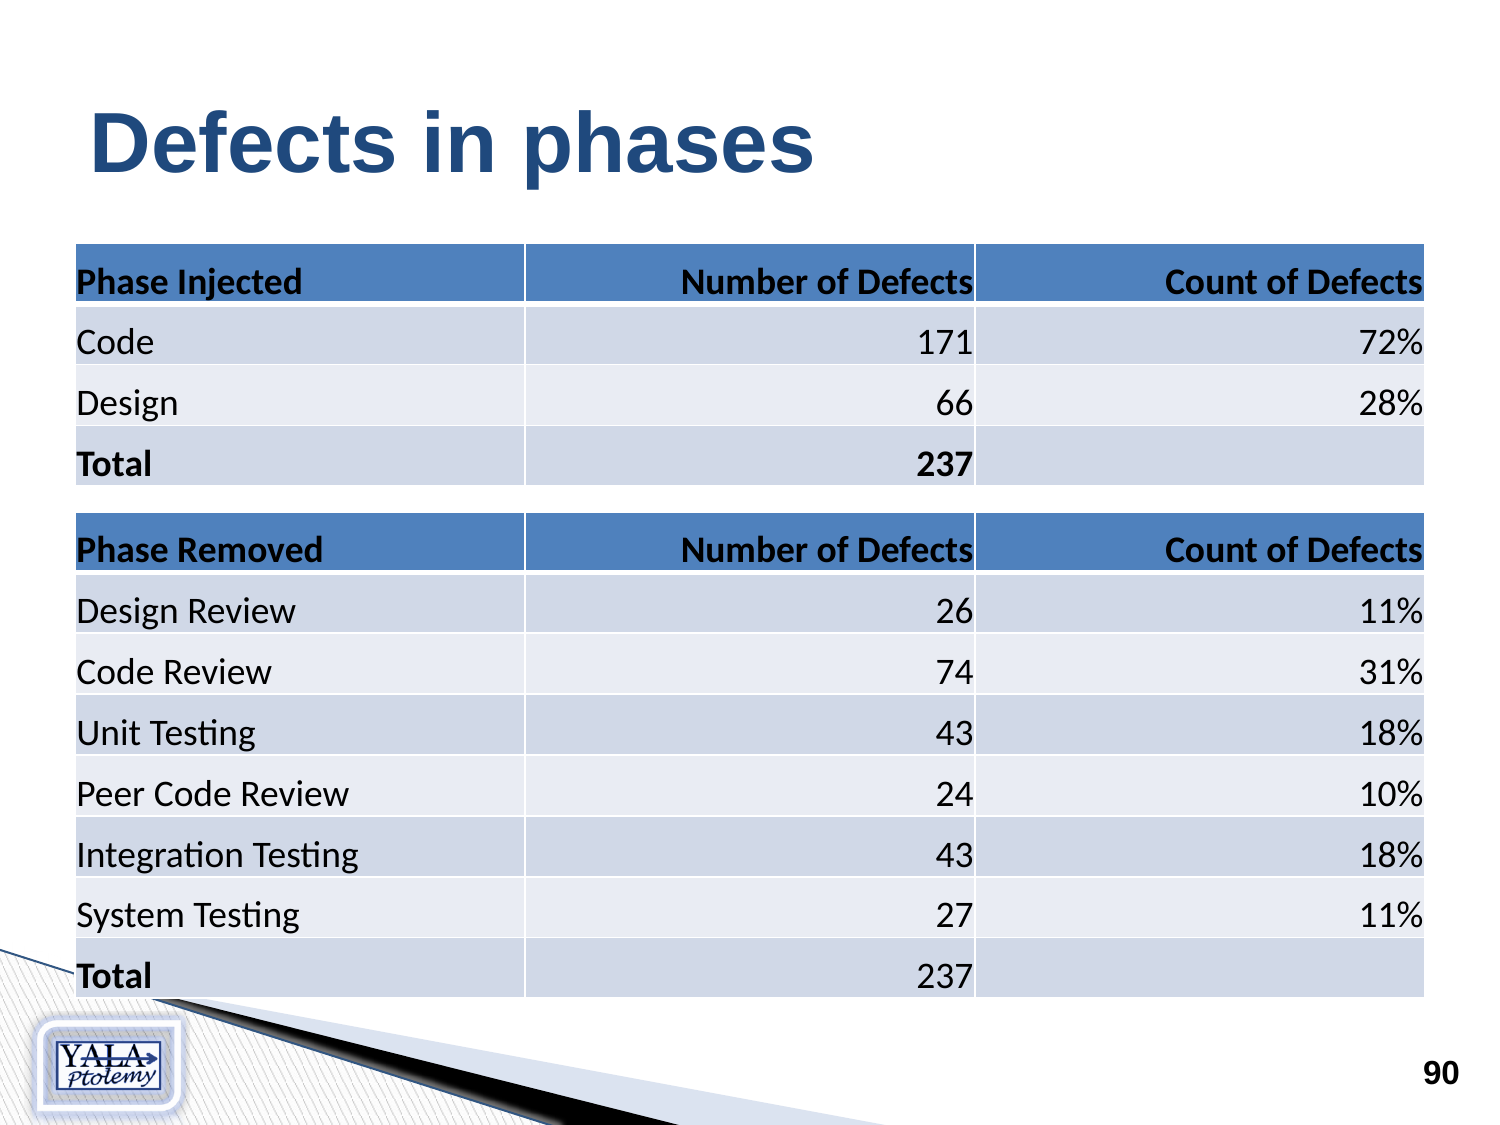

# Defects in phases
| Phase Injected | Number of Defects | Count of Defects |
| --- | --- | --- |
| Code | 171 | 72% |
| Design | 66 | 28% |
| Total | 237 |  |
| Phase Removed | Number of Defects | Count of Defects |
| --- | --- | --- |
| Design Review | 26 | 11% |
| Code Review | 74 | 31% |
| Unit Testing | 43 | 18% |
| Peer Code Review | 24 | 10% |
| Integration Testing | 43 | 18% |
| System Testing | 27 | 11% |
| Total | 237 |  |
90